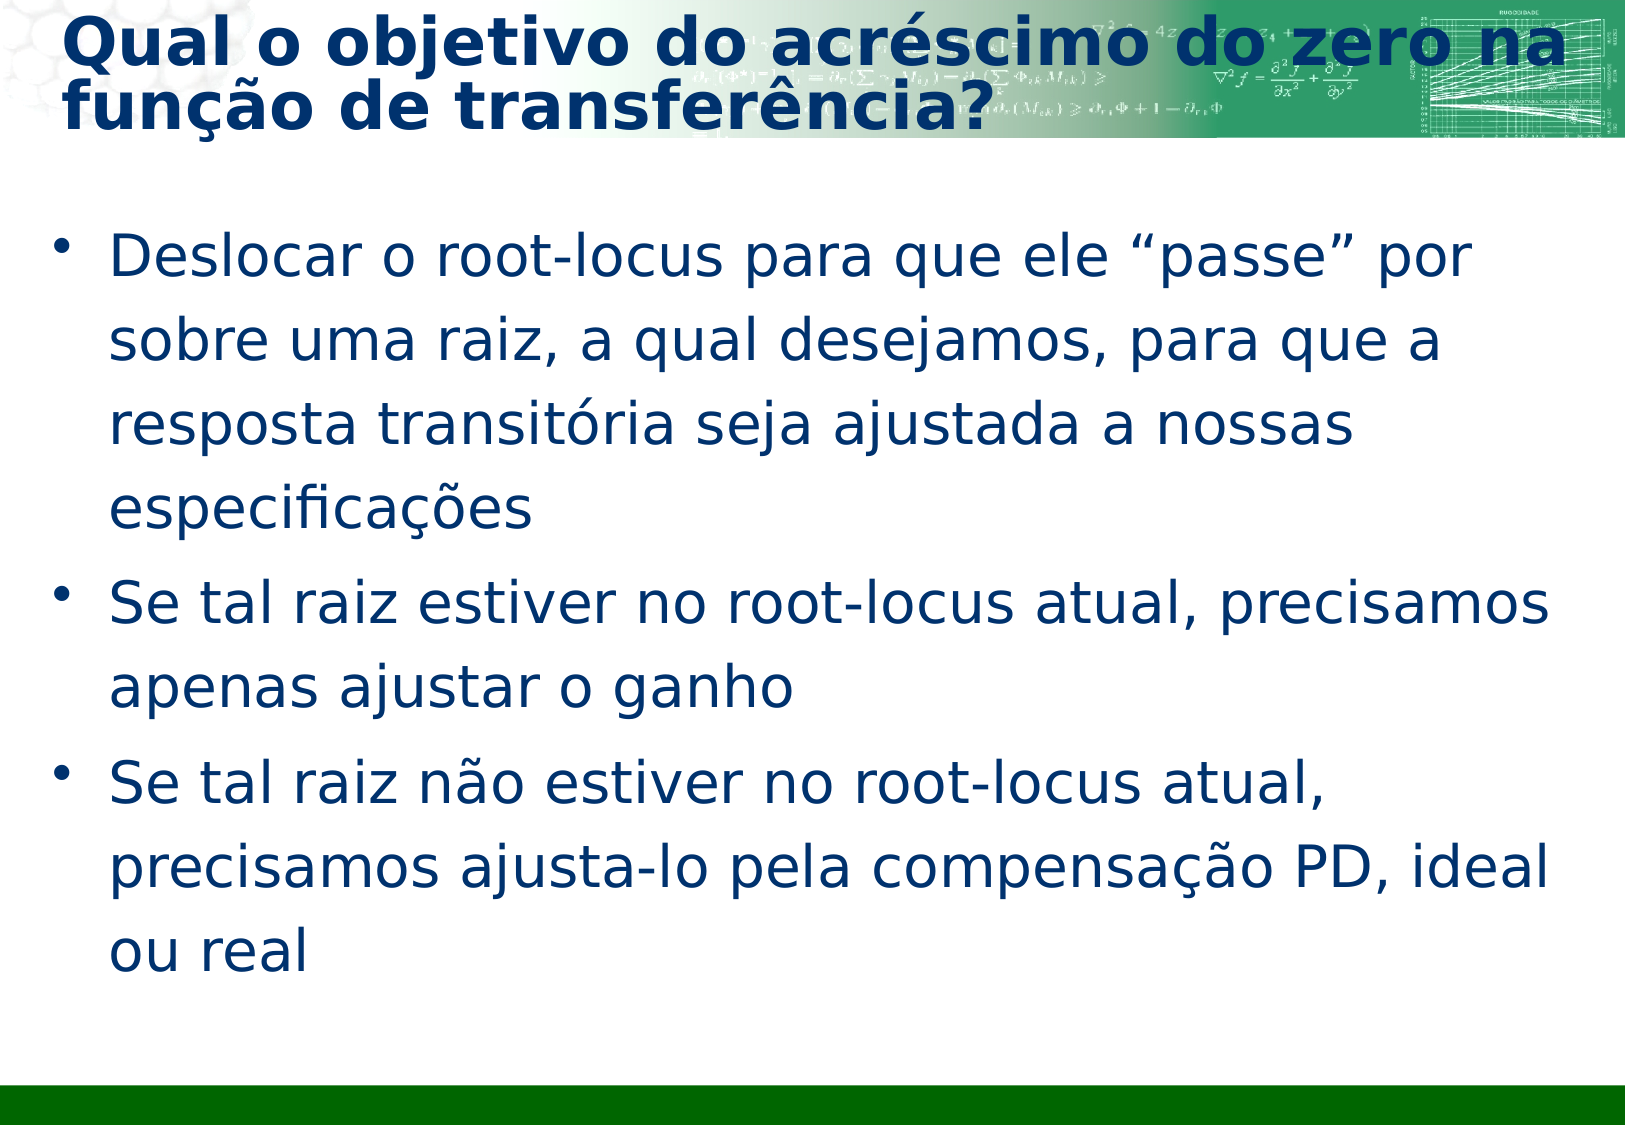

# Qual o objetivo do acréscimo do zero na função de transferência?
Deslocar o root-locus para que ele “passe” por sobre uma raiz, a qual desejamos, para que a resposta transitória seja ajustada a nossas especificações
Se tal raiz estiver no root-locus atual, precisamos apenas ajustar o ganho
Se tal raiz não estiver no root-locus atual, precisamos ajusta-lo pela compensação PD, ideal ou real